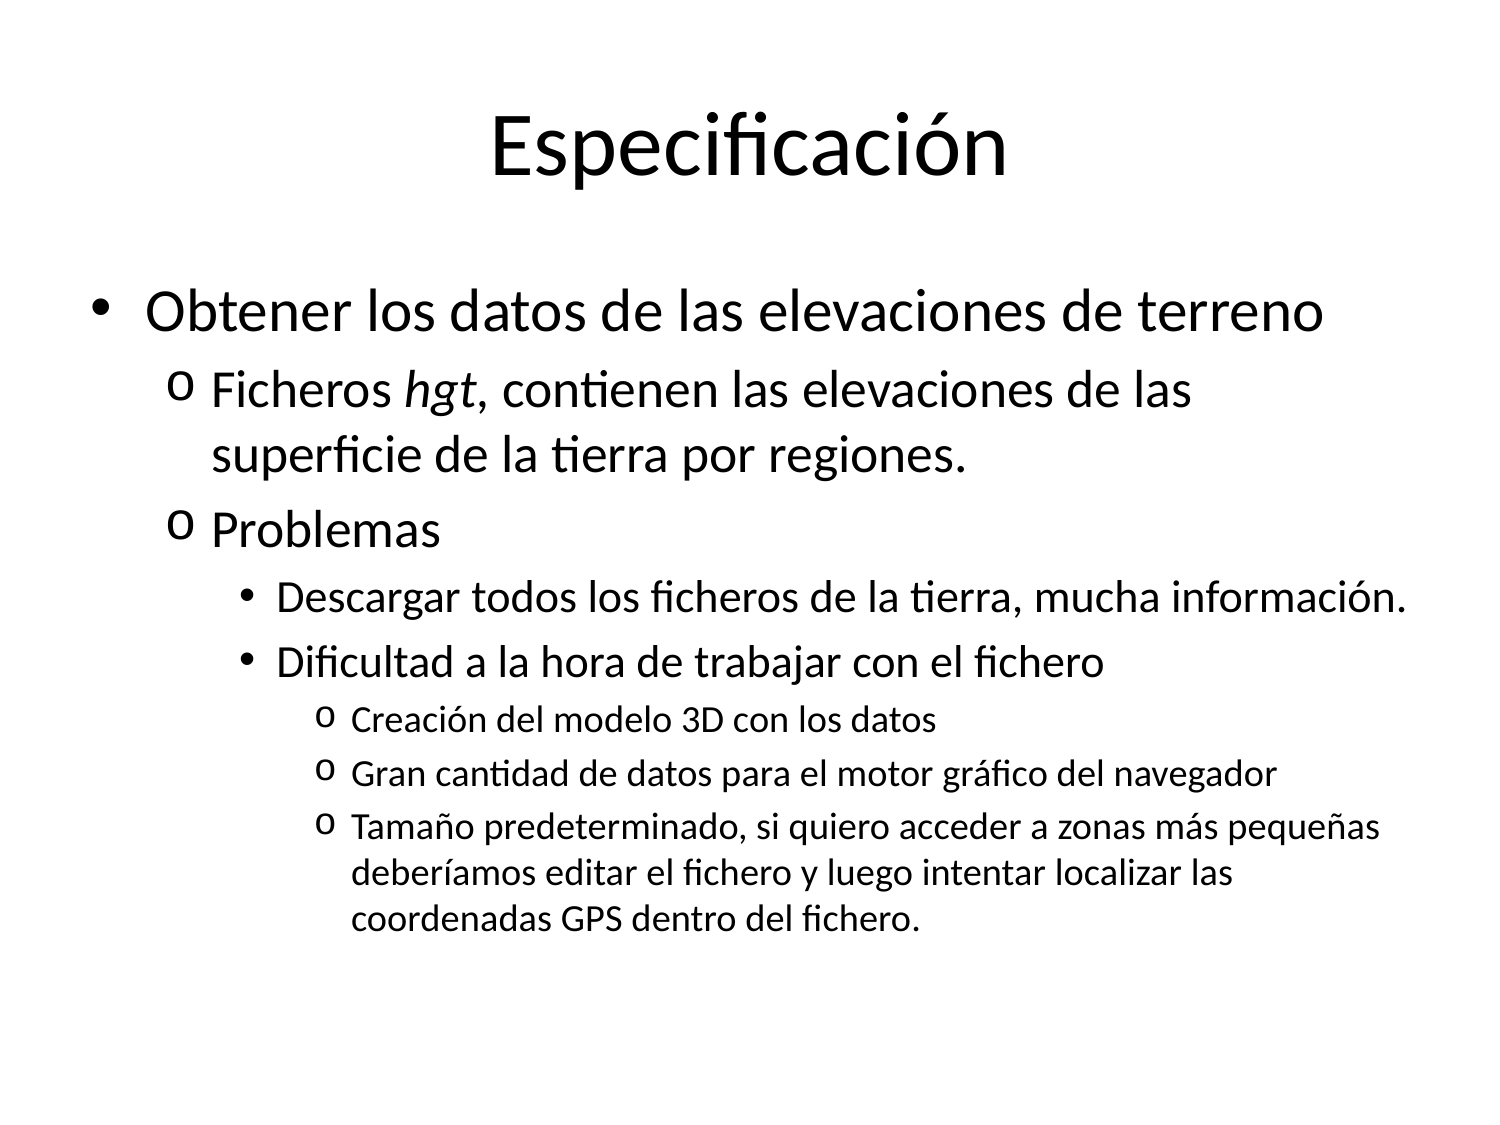

# Especificación
Obtener los datos de las elevaciones de terreno
Ficheros hgt, contienen las elevaciones de las superficie de la tierra por regiones.
Problemas
Descargar todos los ficheros de la tierra, mucha información.
Dificultad a la hora de trabajar con el fichero
Creación del modelo 3D con los datos
Gran cantidad de datos para el motor gráfico del navegador
Tamaño predeterminado, si quiero acceder a zonas más pequeñas deberíamos editar el fichero y luego intentar localizar las coordenadas GPS dentro del fichero.